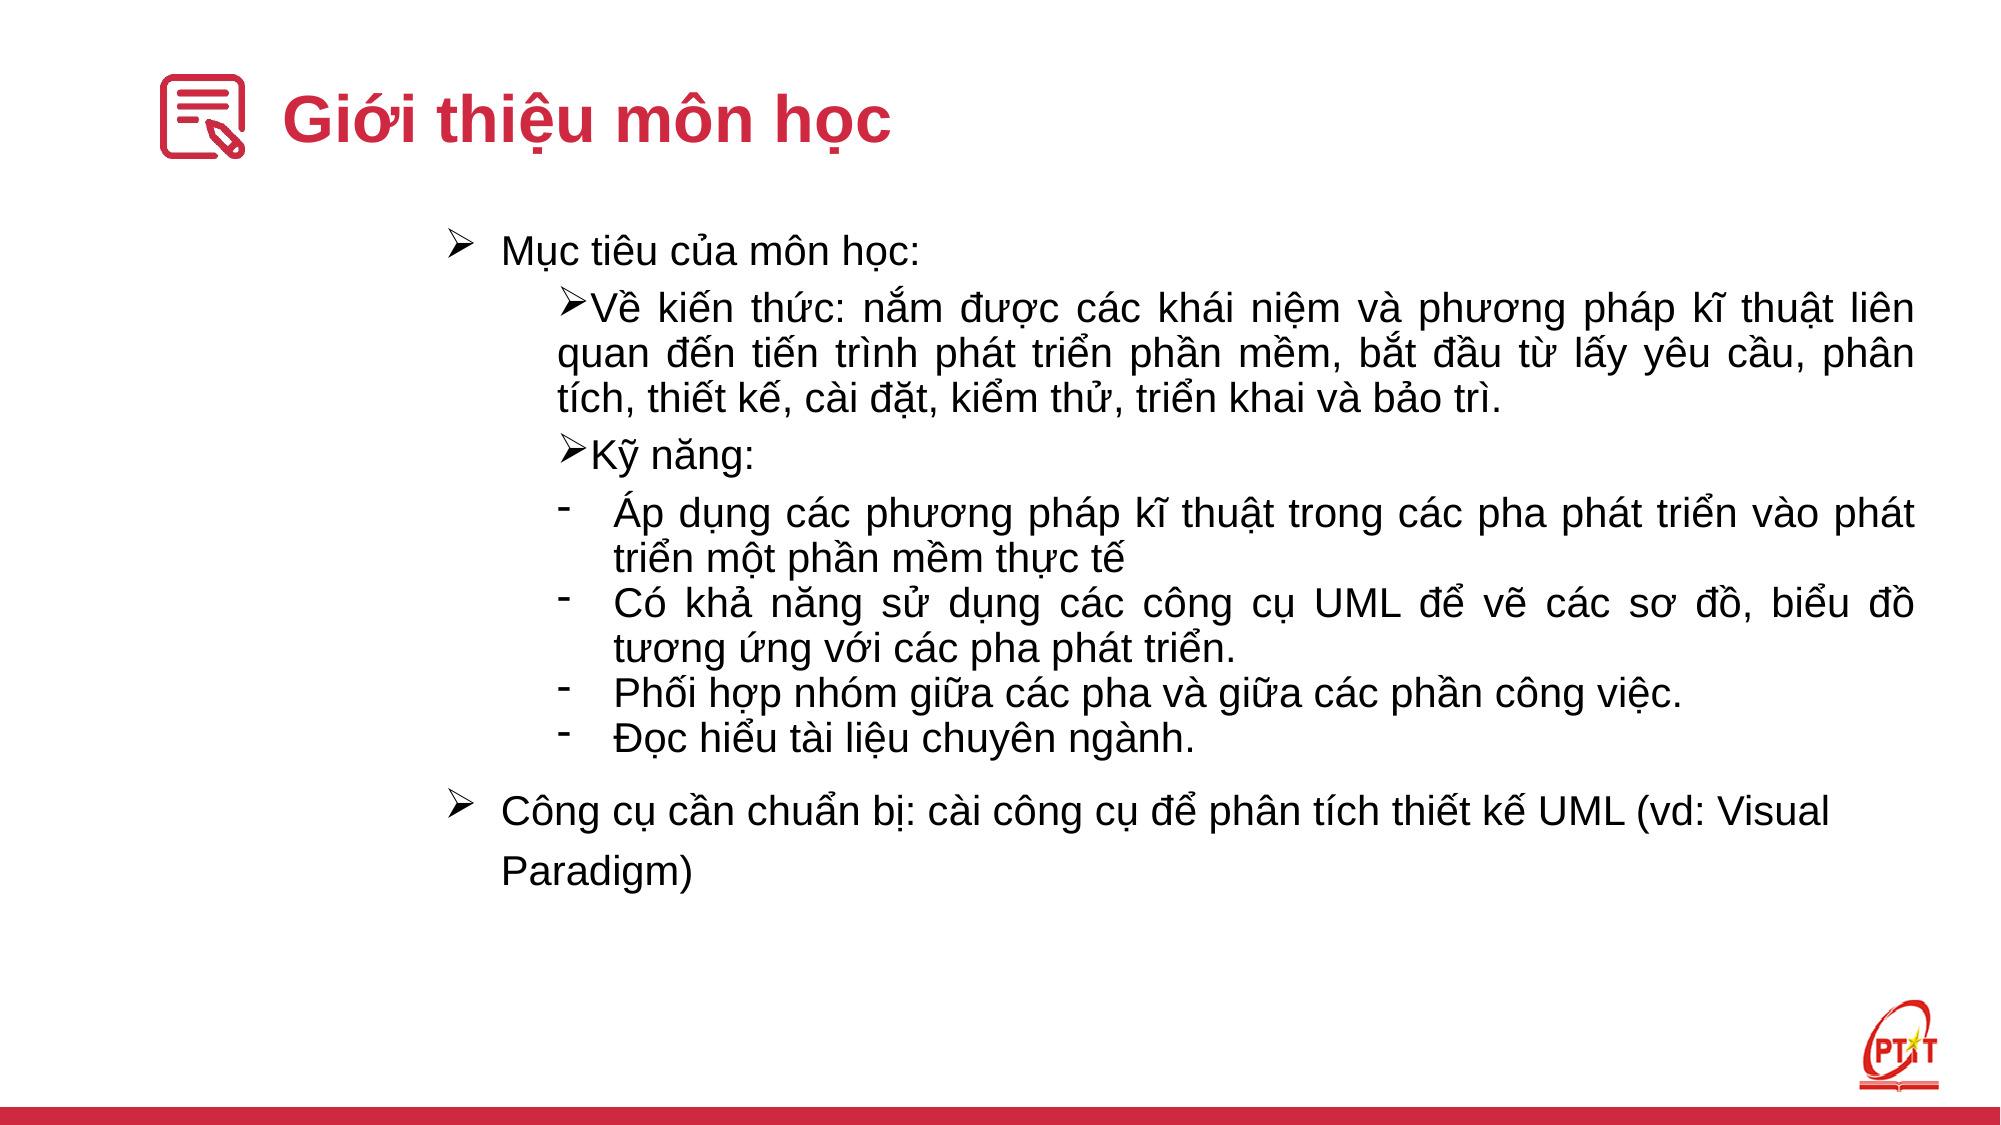

# Giới thiệu môn học
Mục tiêu của môn học:
Về kiến thức: nắm được các khái niệm và phương pháp kĩ thuật liên quan đến tiến trình phát triển phần mềm, bắt đầu từ lấy yêu cầu, phân tích, thiết kế, cài đặt, kiểm thử, triển khai và bảo trì.
Kỹ năng:
Áp dụng các phương pháp kĩ thuật trong các pha phát triển vào phát triển một phần mềm thực tế
Có khả năng sử dụng các công cụ UML để vẽ các sơ đồ, biểu đồ tương ứng với các pha phát triển.
Phối hợp nhóm giữa các pha và giữa các phần công việc.
Đọc hiểu tài liệu chuyên ngành.
Công cụ cần chuẩn bị: cài công cụ để phân tích thiết kế UML (vd: Visual Paradigm)